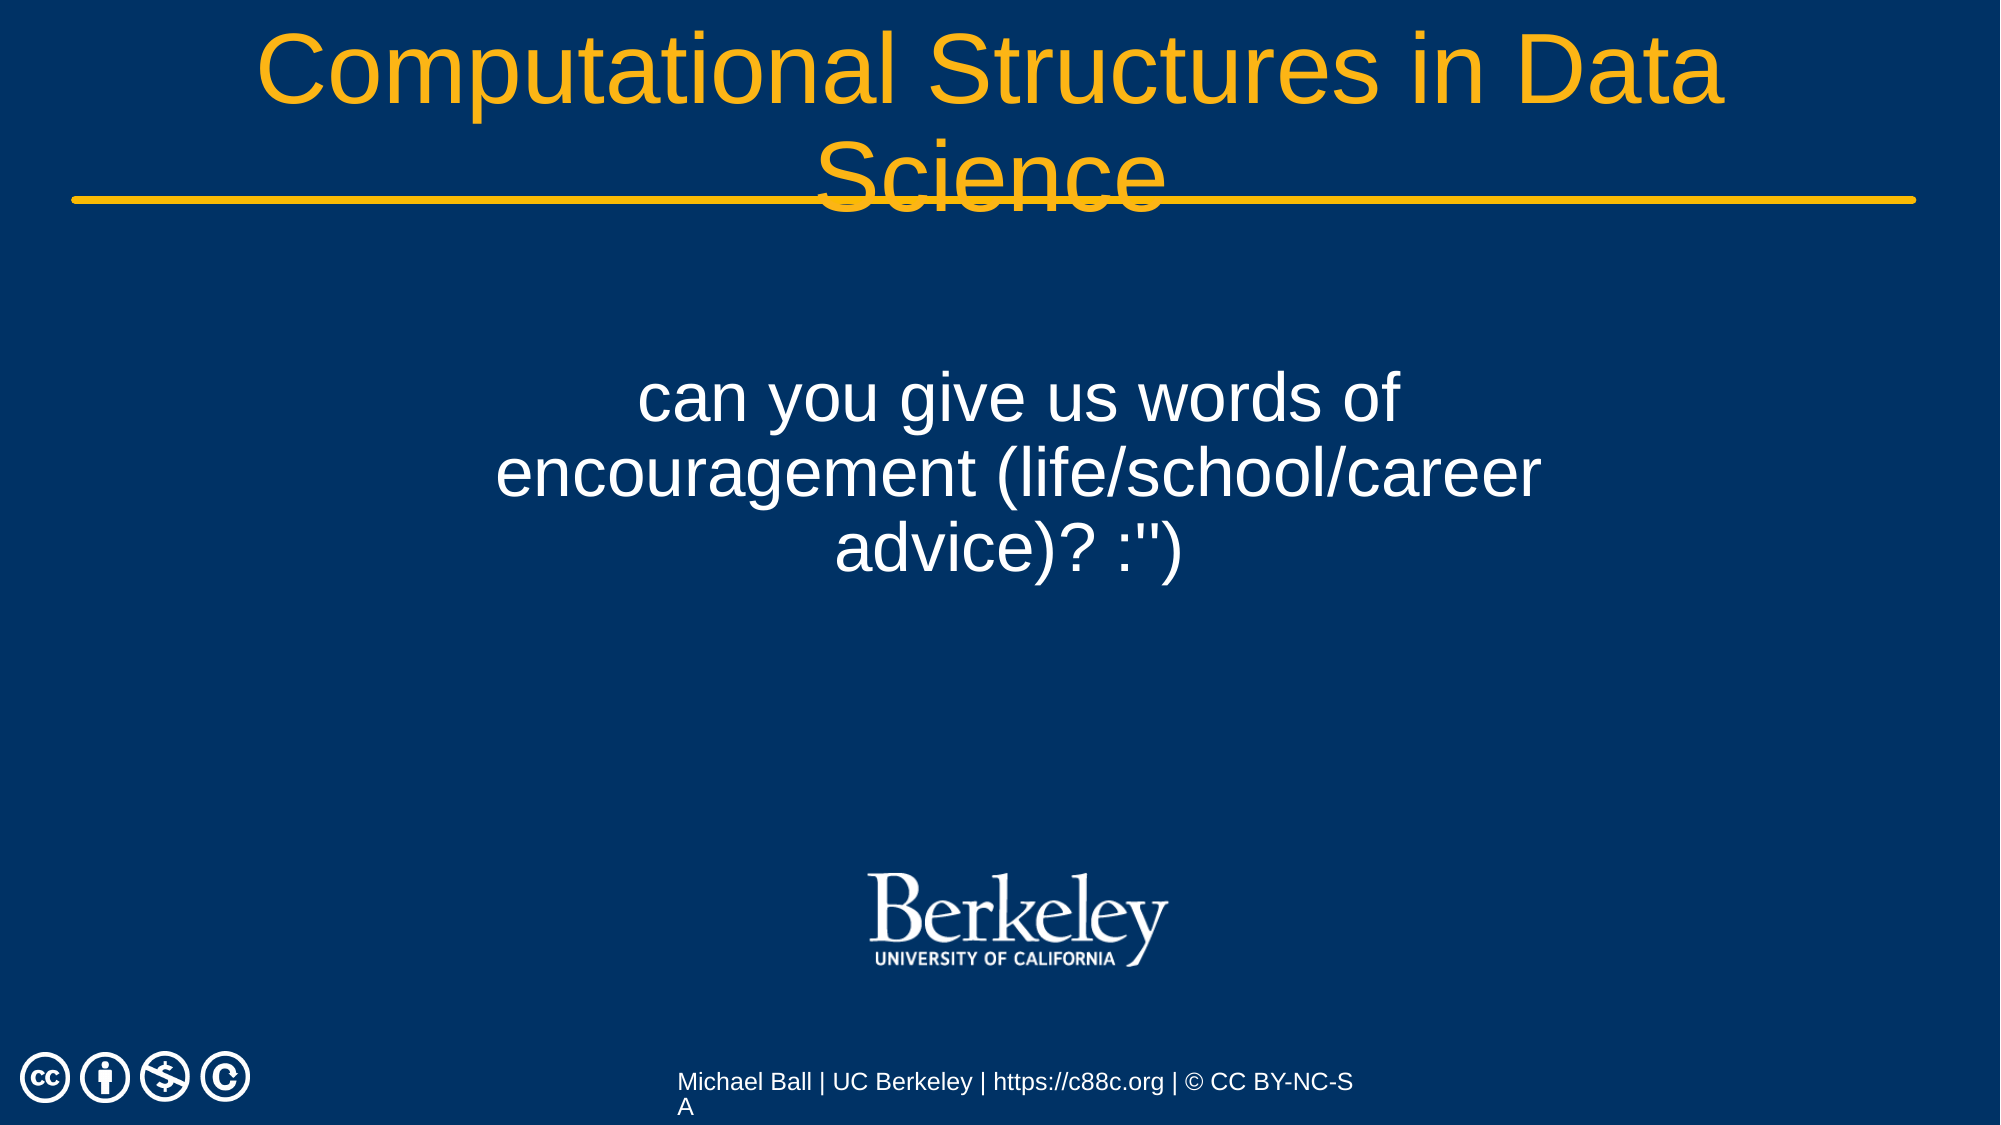

# can you give us words of encouragement (life/school/career advice)? :'')

Michael Ball | UC Berkeley | https://c88c.org | © CC BY-NC-SA